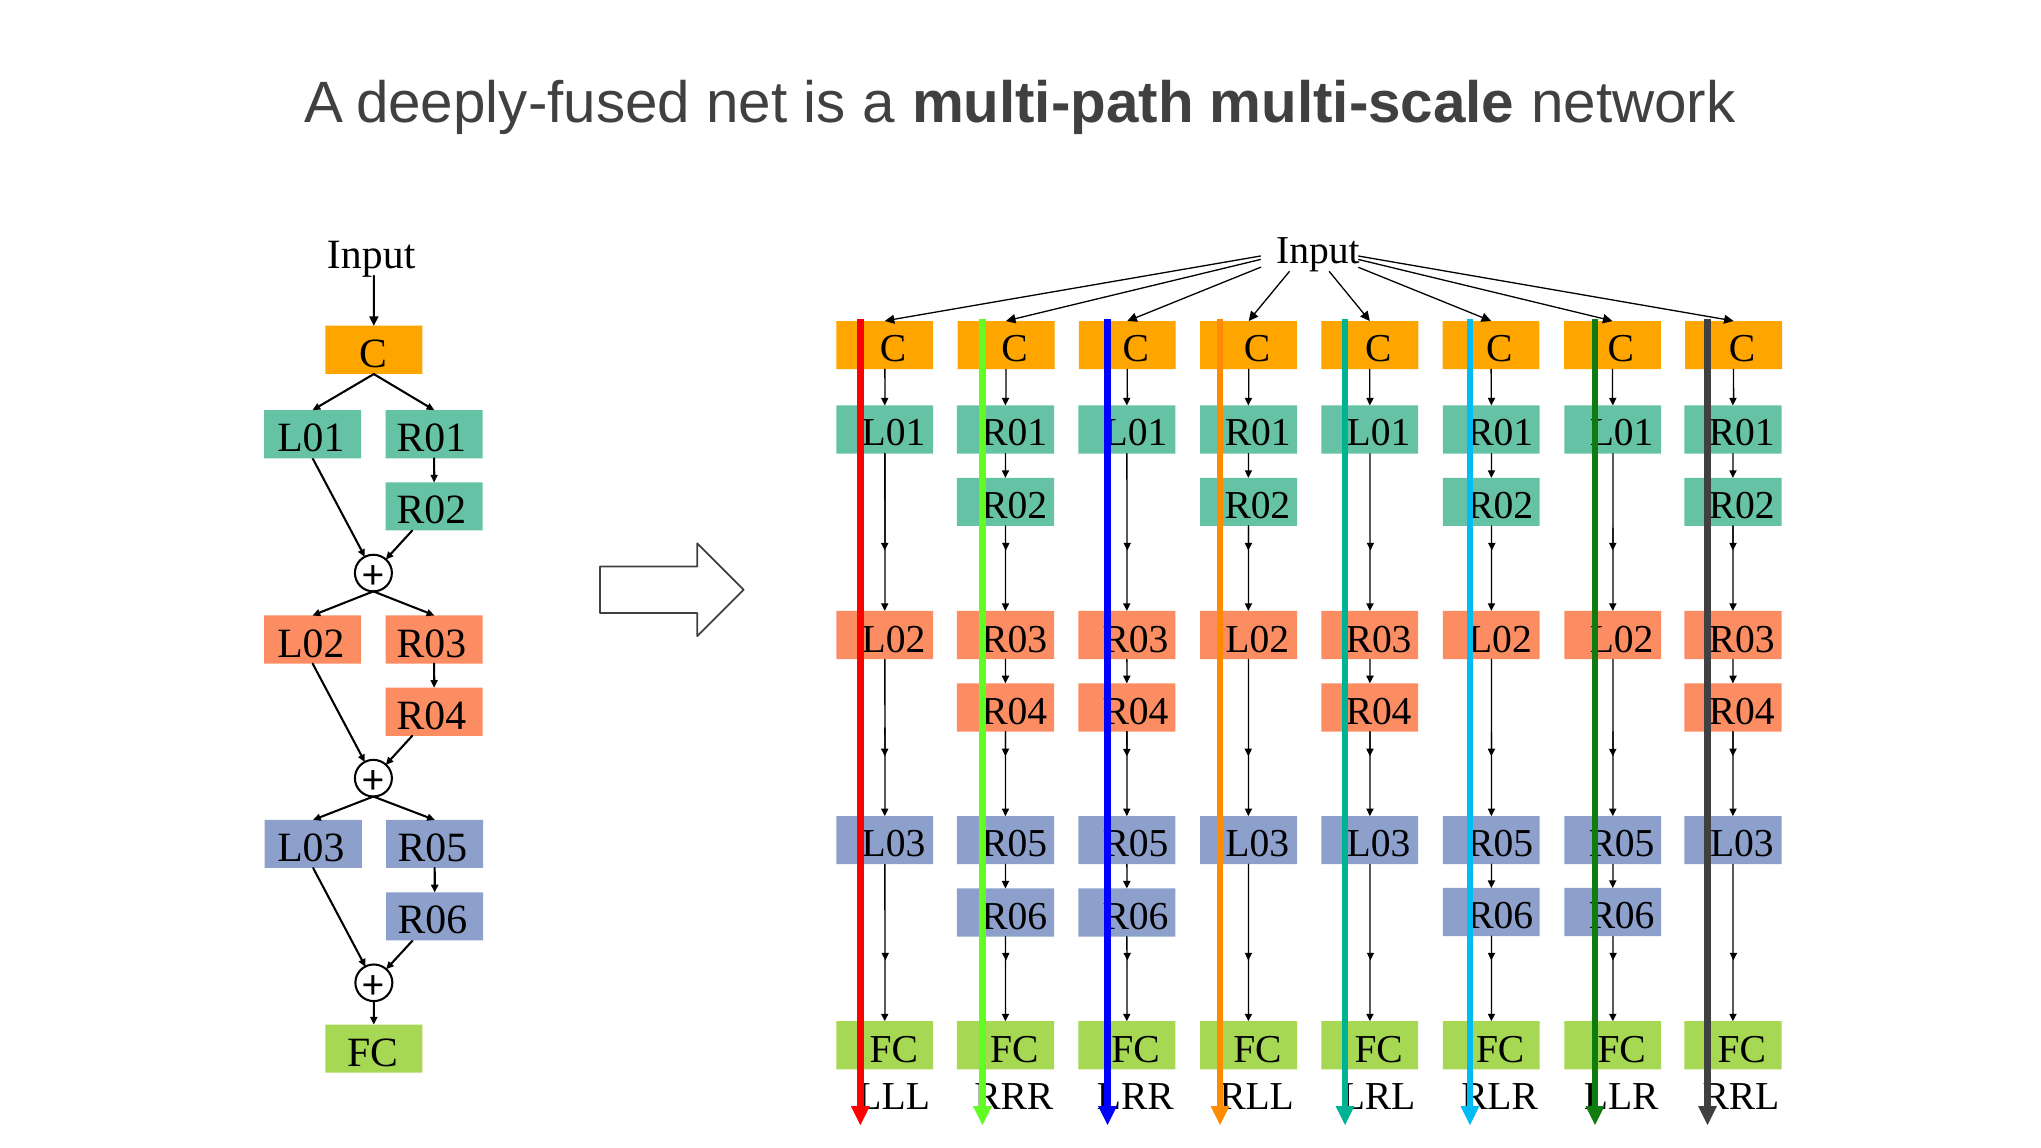

A deeply-fused net is a multi-path multi-scale network

Input

C
C

L01

R03

R04

R05

R06

FC
LRR

R01

R02

L02

L03

FC
RLL

C
C
C
C
C
C

L01

L02

L03

FC
LLL

R01

R02

R03

R04

R05

R06

FC
RRR

L01

R03

R04

L03

FC
LRL

R01

R02

L02

R05

R06

FC
RLR

L01

L02

R05

R06

FC
LLR

R01

R02

R03

R04

L03

FC
RRL
Input

C

L01

L02
L03

R01

R02

+

R03

R04

+

R05

R06

+

FC